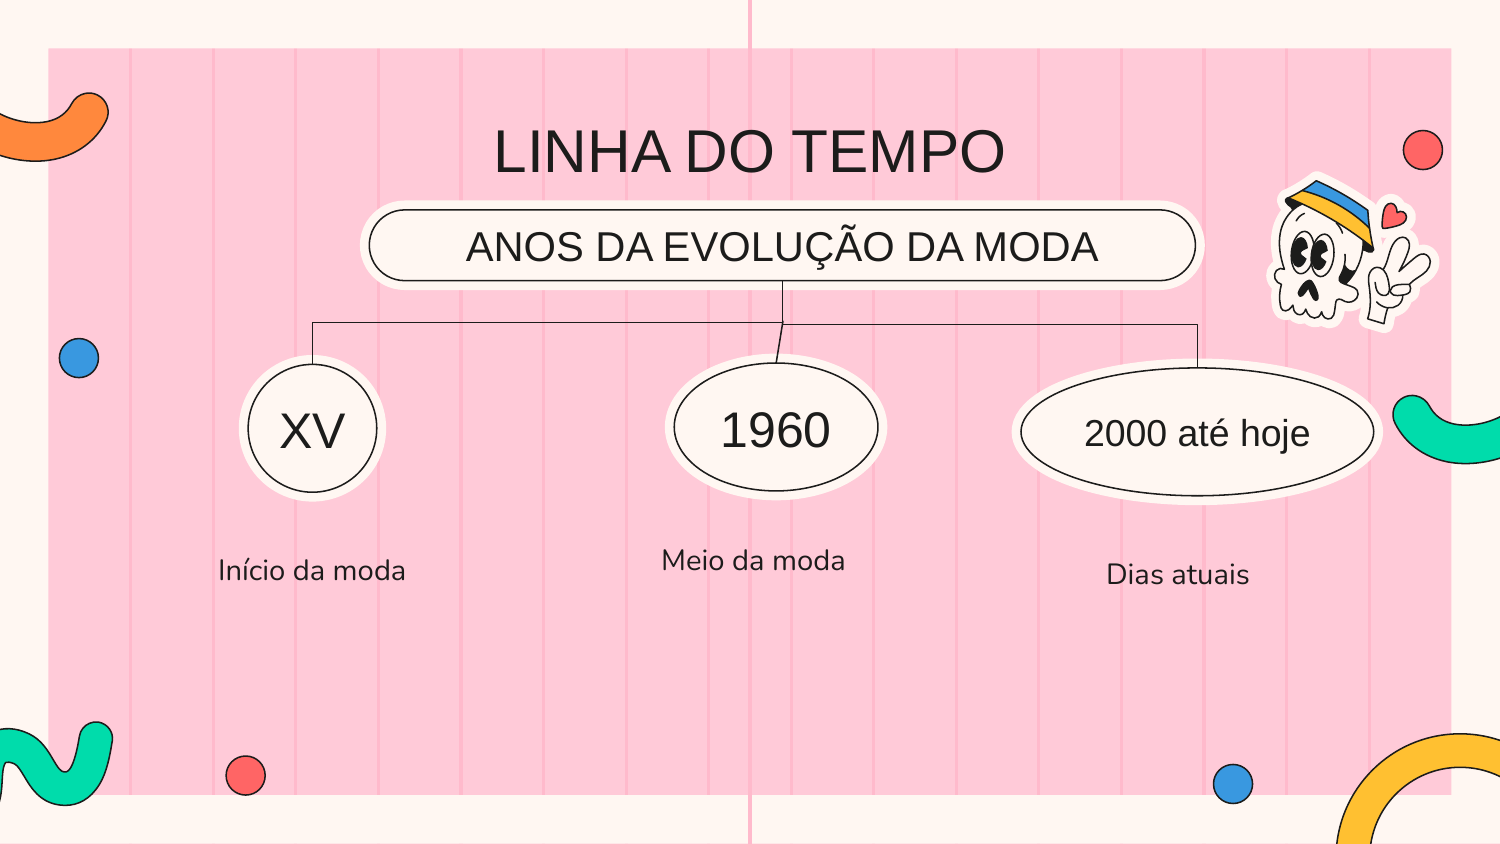

# LINHA DO TEMPO

ANOS DA EVOLUÇÃO DA MODA

1960

XV

2000 até hoje
Meio da moda
Início da moda
Dias atuais